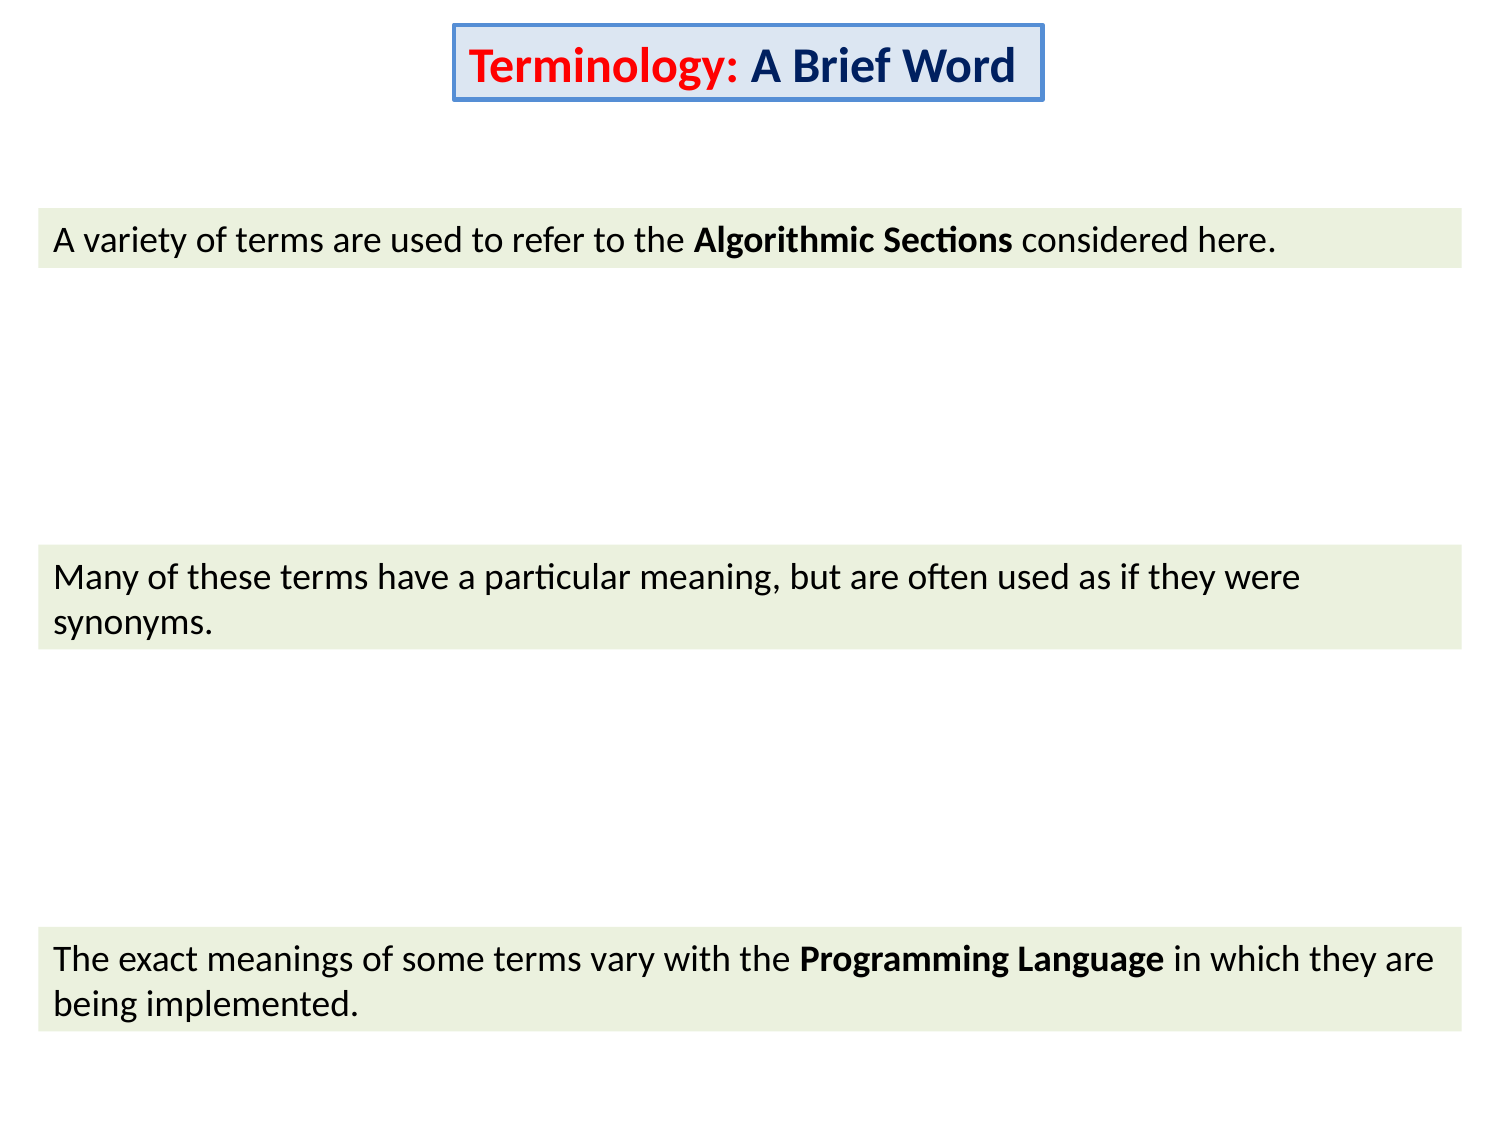

Terminology: A Brief Word
A variety of terms are used to refer to the Algorithmic Sections considered here.
Many of these terms have a particular meaning, but are often used as if they were synonyms.
The exact meanings of some terms vary with the Programming Language in which they are being implemented.